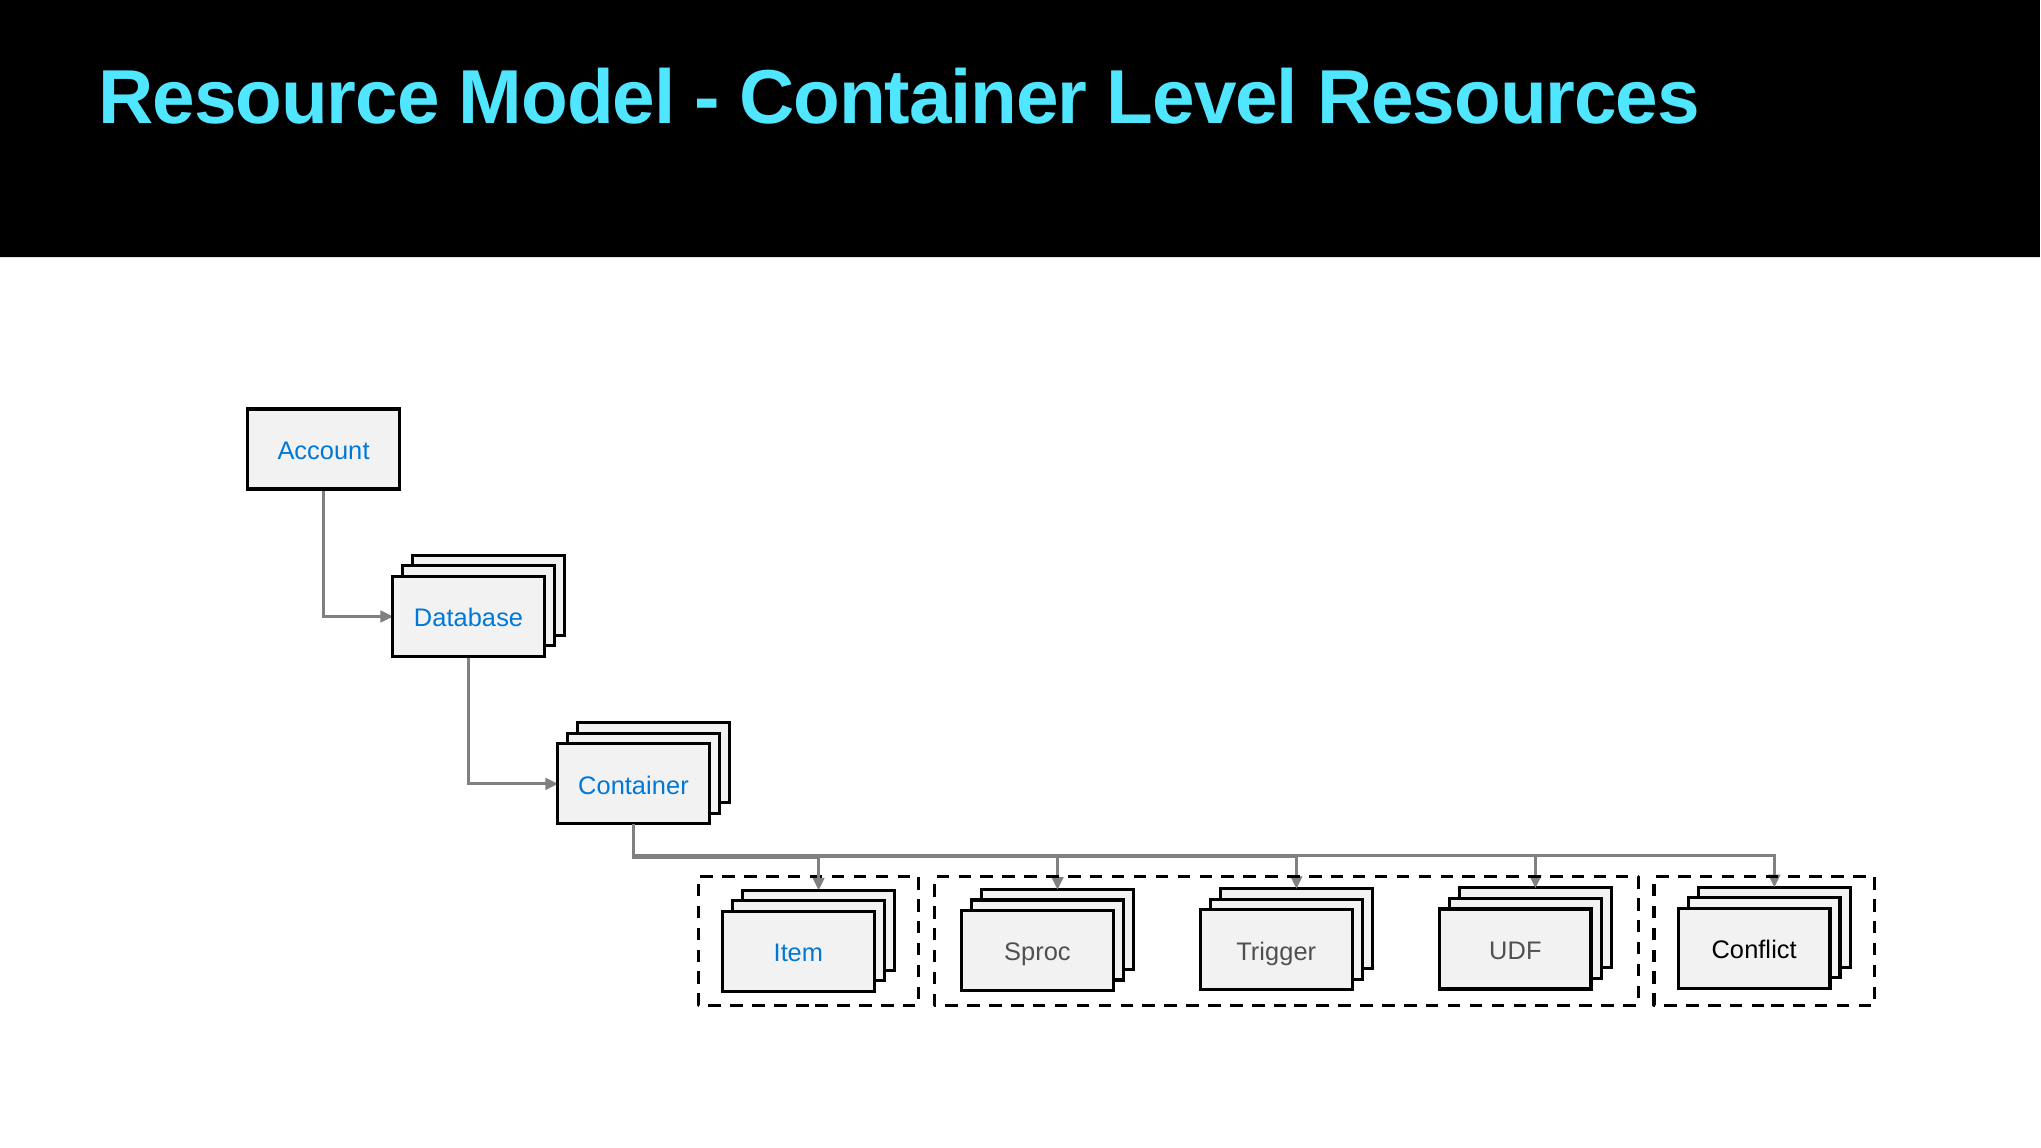

Resource Model - Container Level Resources
Account
Database
Database
Database
Database
Database
Container

UDF

Trigger

Sproc

Conflict
Database
Database
Item